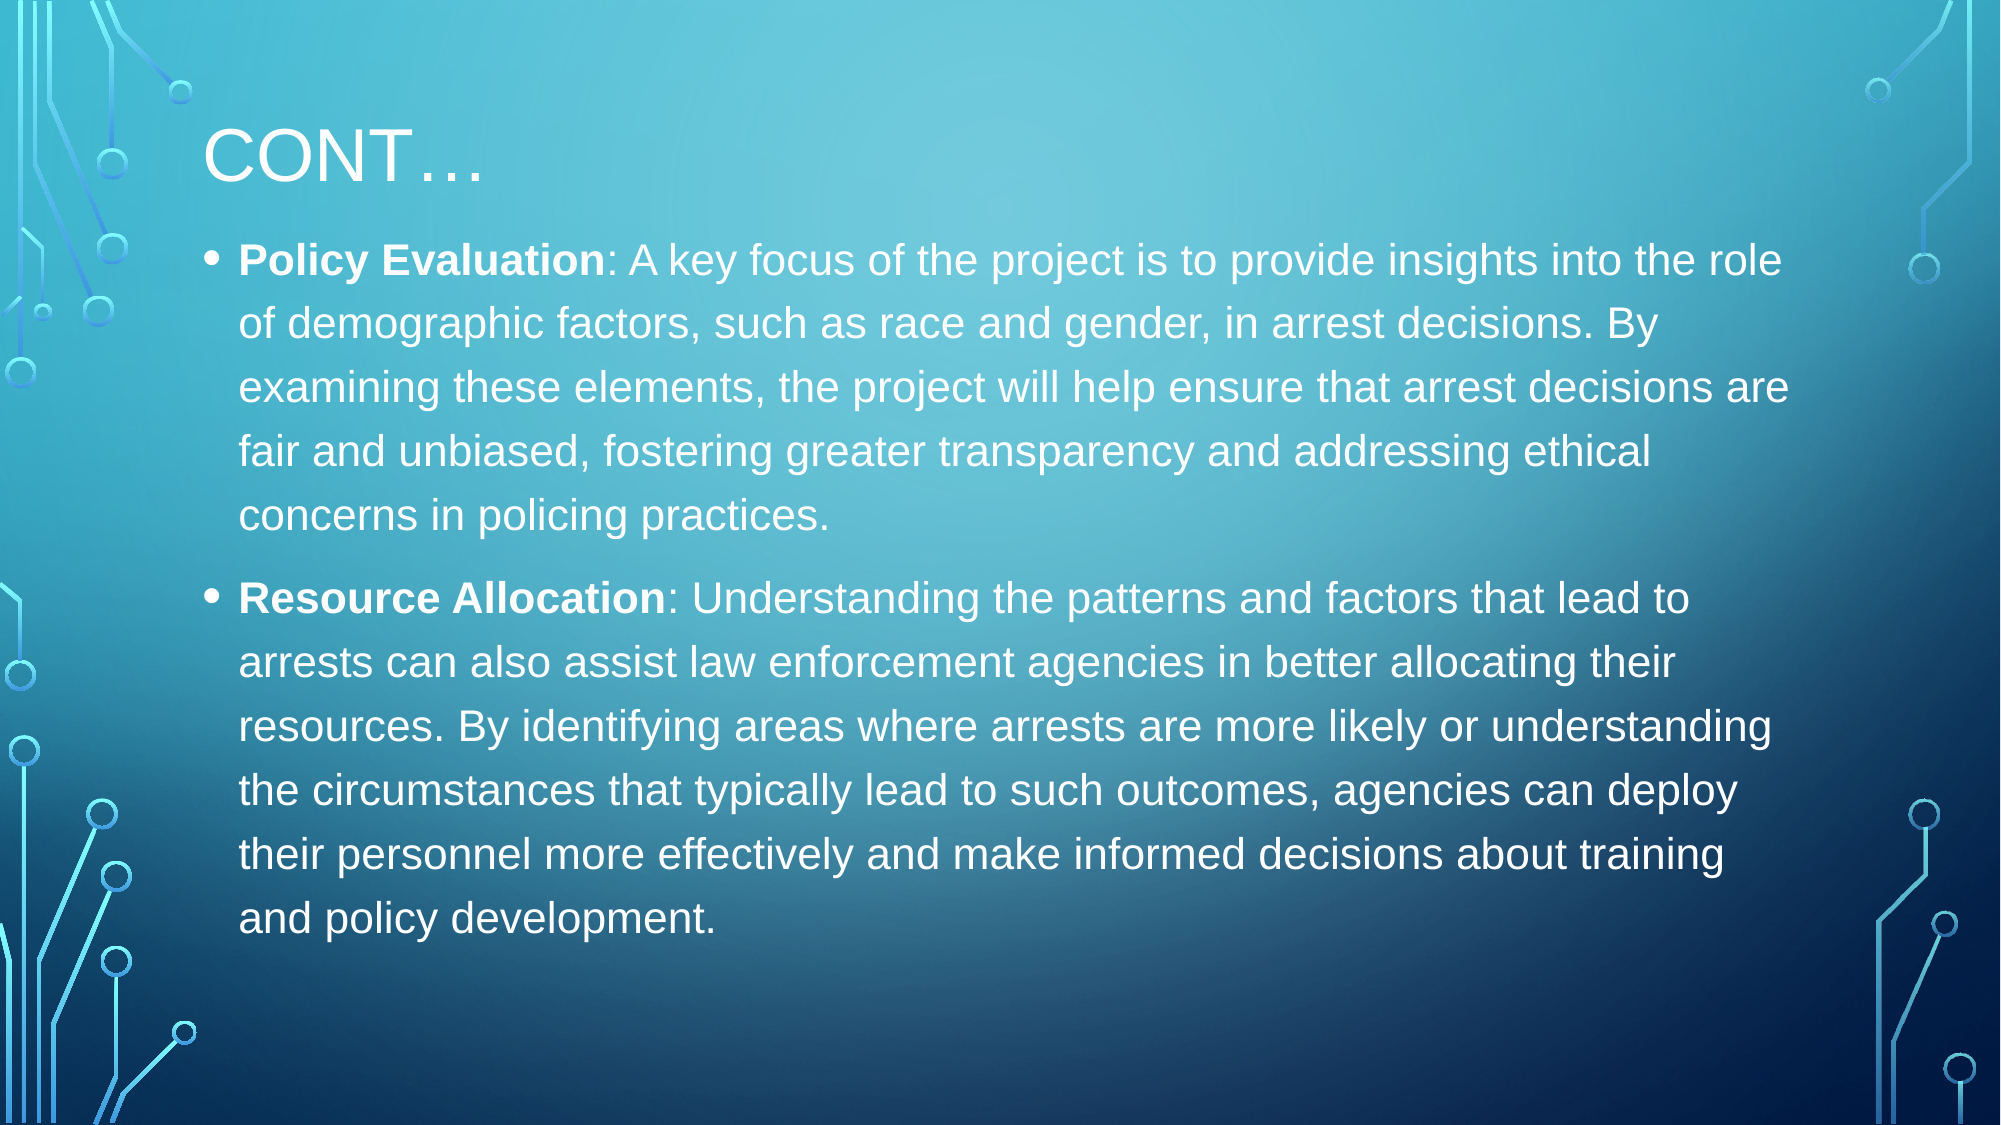

# Cont…
Policy Evaluation: A key focus of the project is to provide insights into the role of demographic factors, such as race and gender, in arrest decisions. By examining these elements, the project will help ensure that arrest decisions are fair and unbiased, fostering greater transparency and addressing ethical concerns in policing practices.
Resource Allocation: Understanding the patterns and factors that lead to arrests can also assist law enforcement agencies in better allocating their resources. By identifying areas where arrests are more likely or understanding the circumstances that typically lead to such outcomes, agencies can deploy their personnel more effectively and make informed decisions about training and policy development.